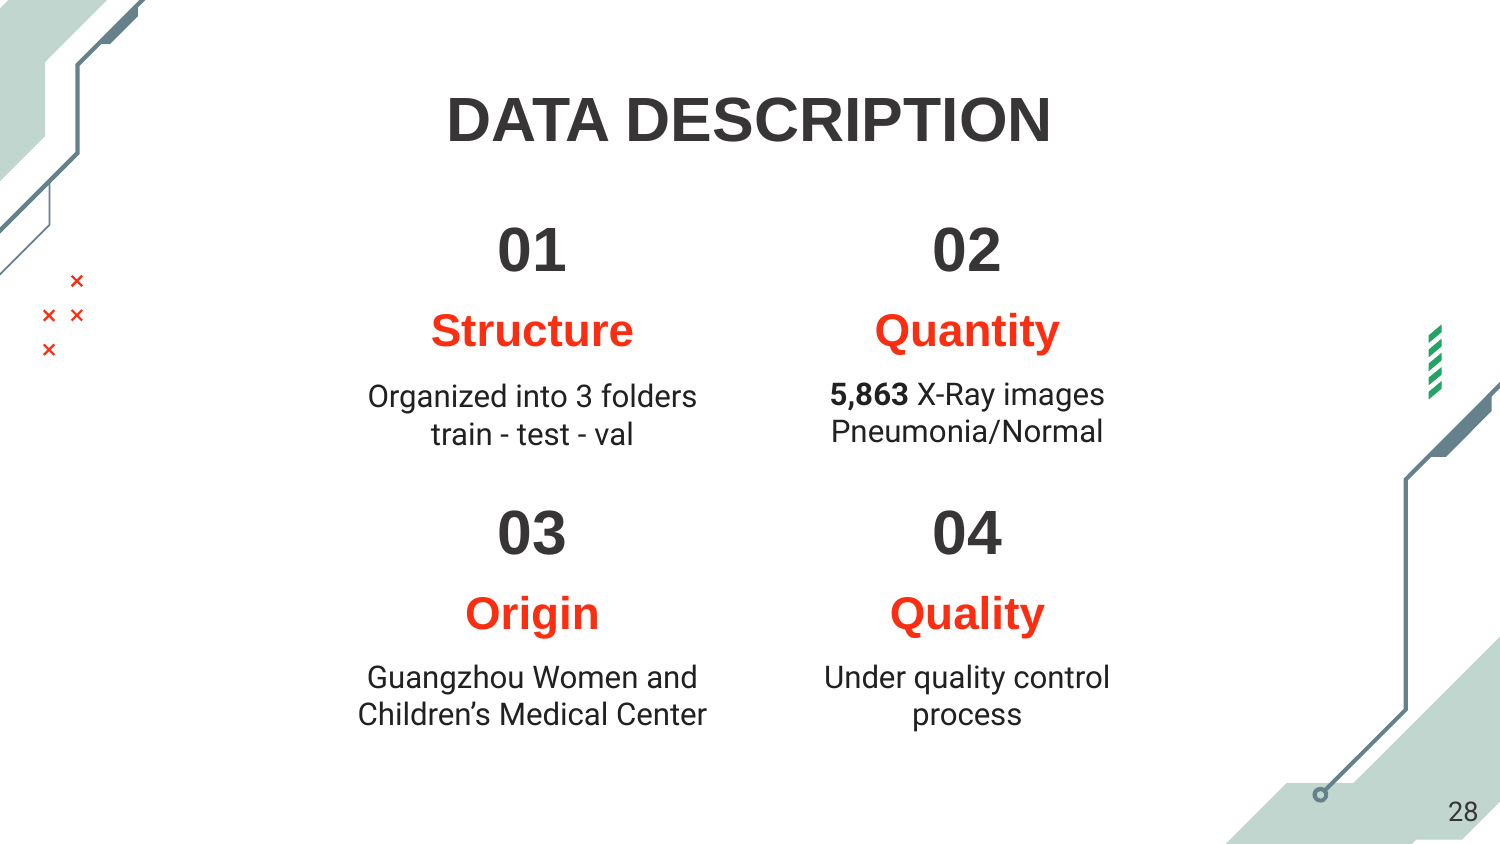

# DATA DESCRIPTION
01
02
Structure
Quantity
5,863 X-Ray images
Pneumonia/Normal
Organized into 3 folders train - test - val
03
04
Origin
Quality
Guangzhou Women and Children’s Medical Center
Under quality control process
28